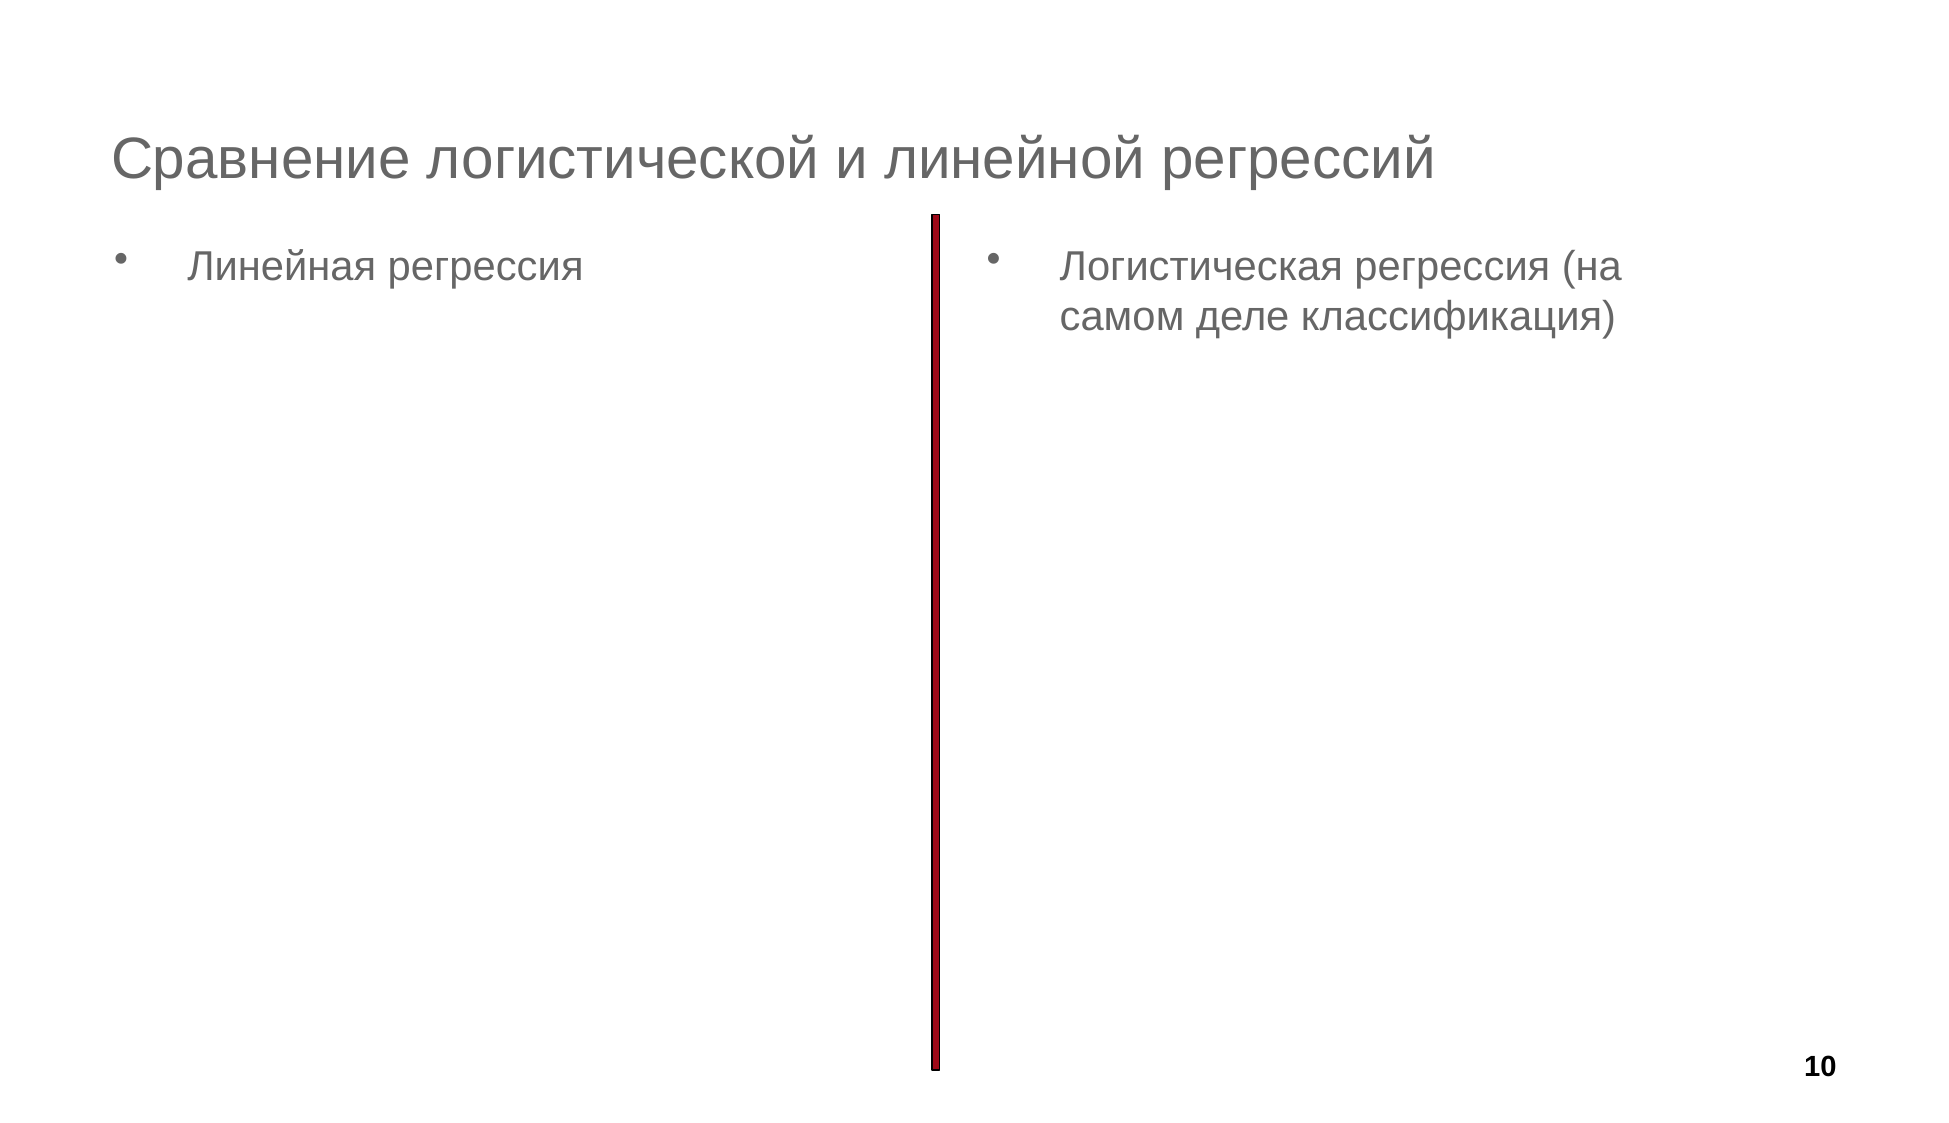

# Сравнение логистической и линейной регрессий

Линейная регрессия
Логистическая регрессия (на самом деле классификация)
10